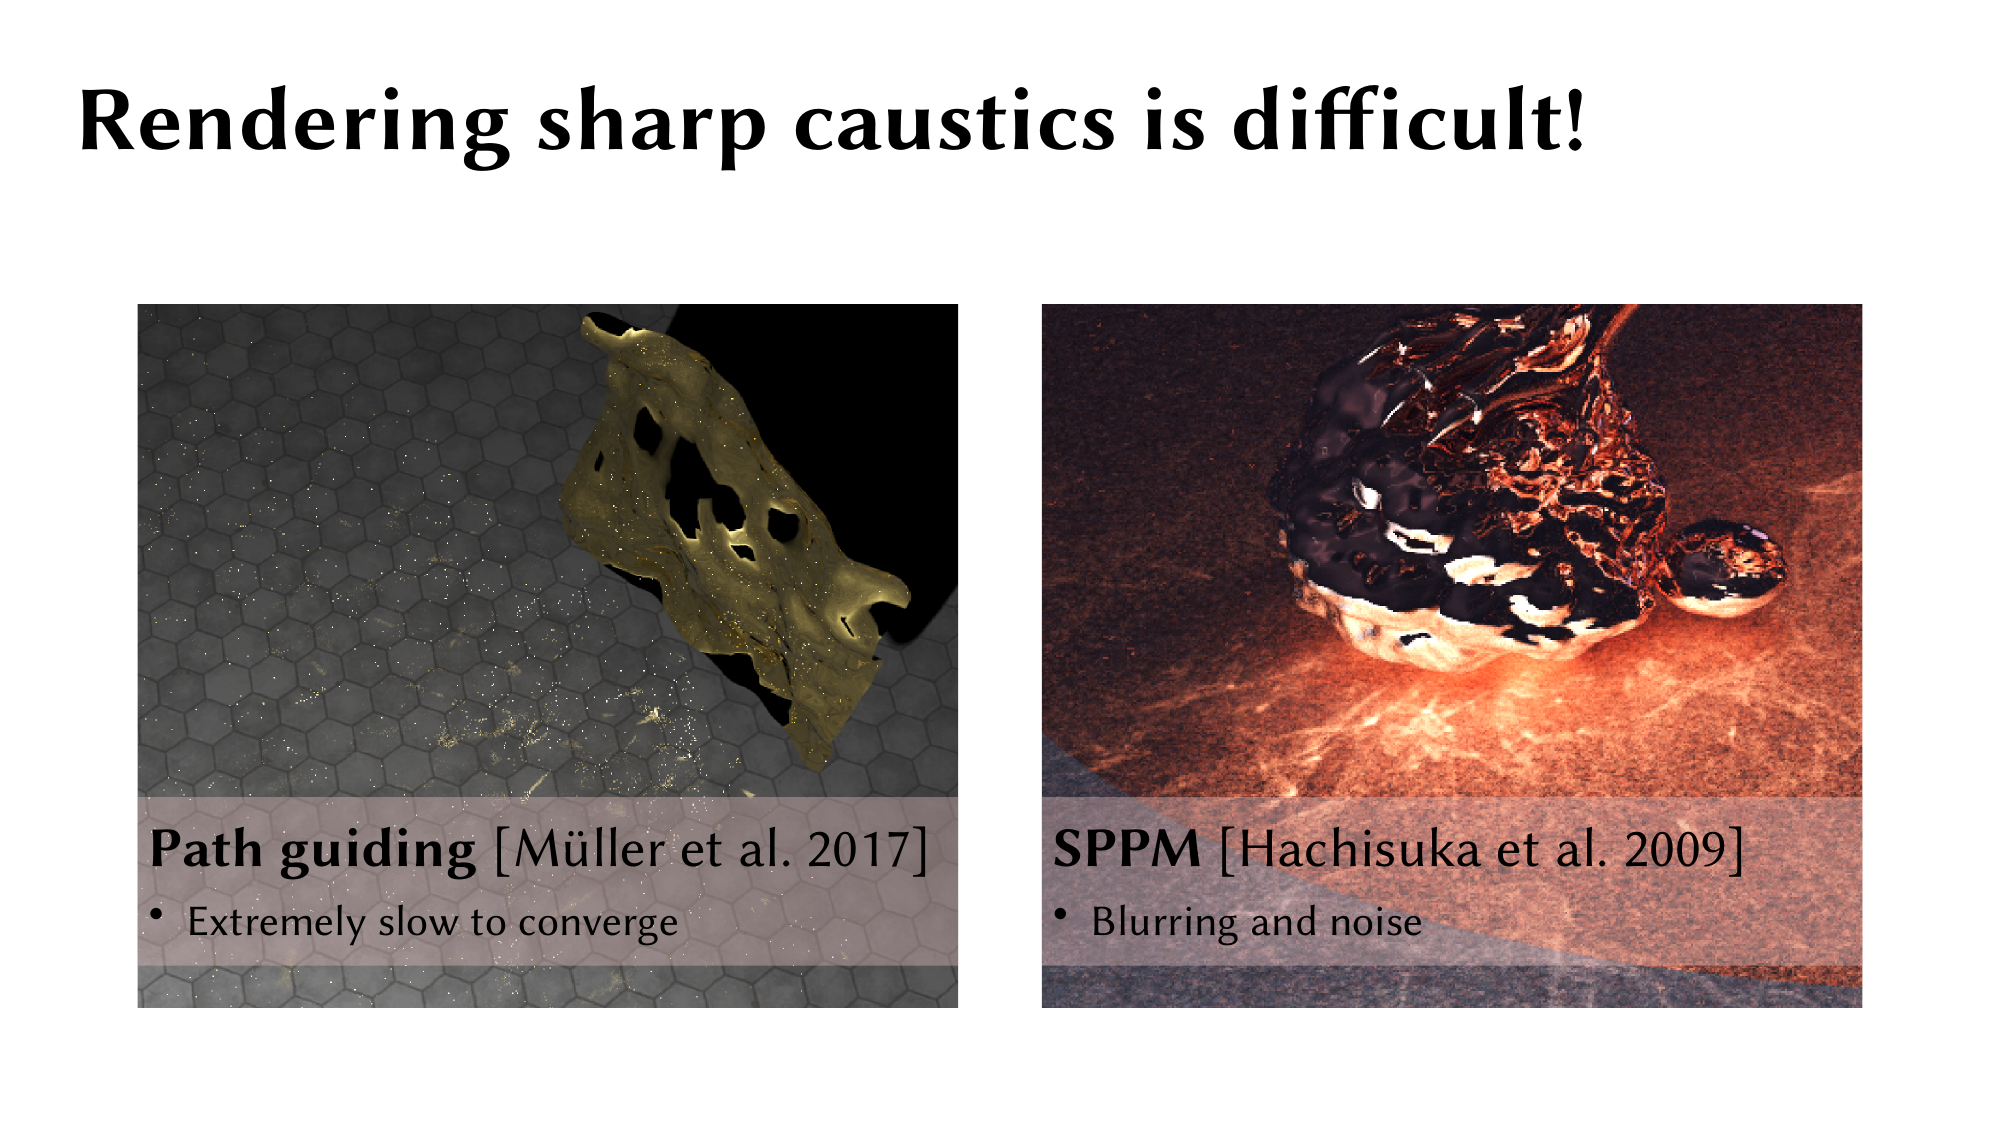

# Rendering sharp caustics is difficult!
Path guiding [Müller et al. 2017]
Extremely slow to converge
SPPM [Hachisuka et al. 2009]
Blurring and noise